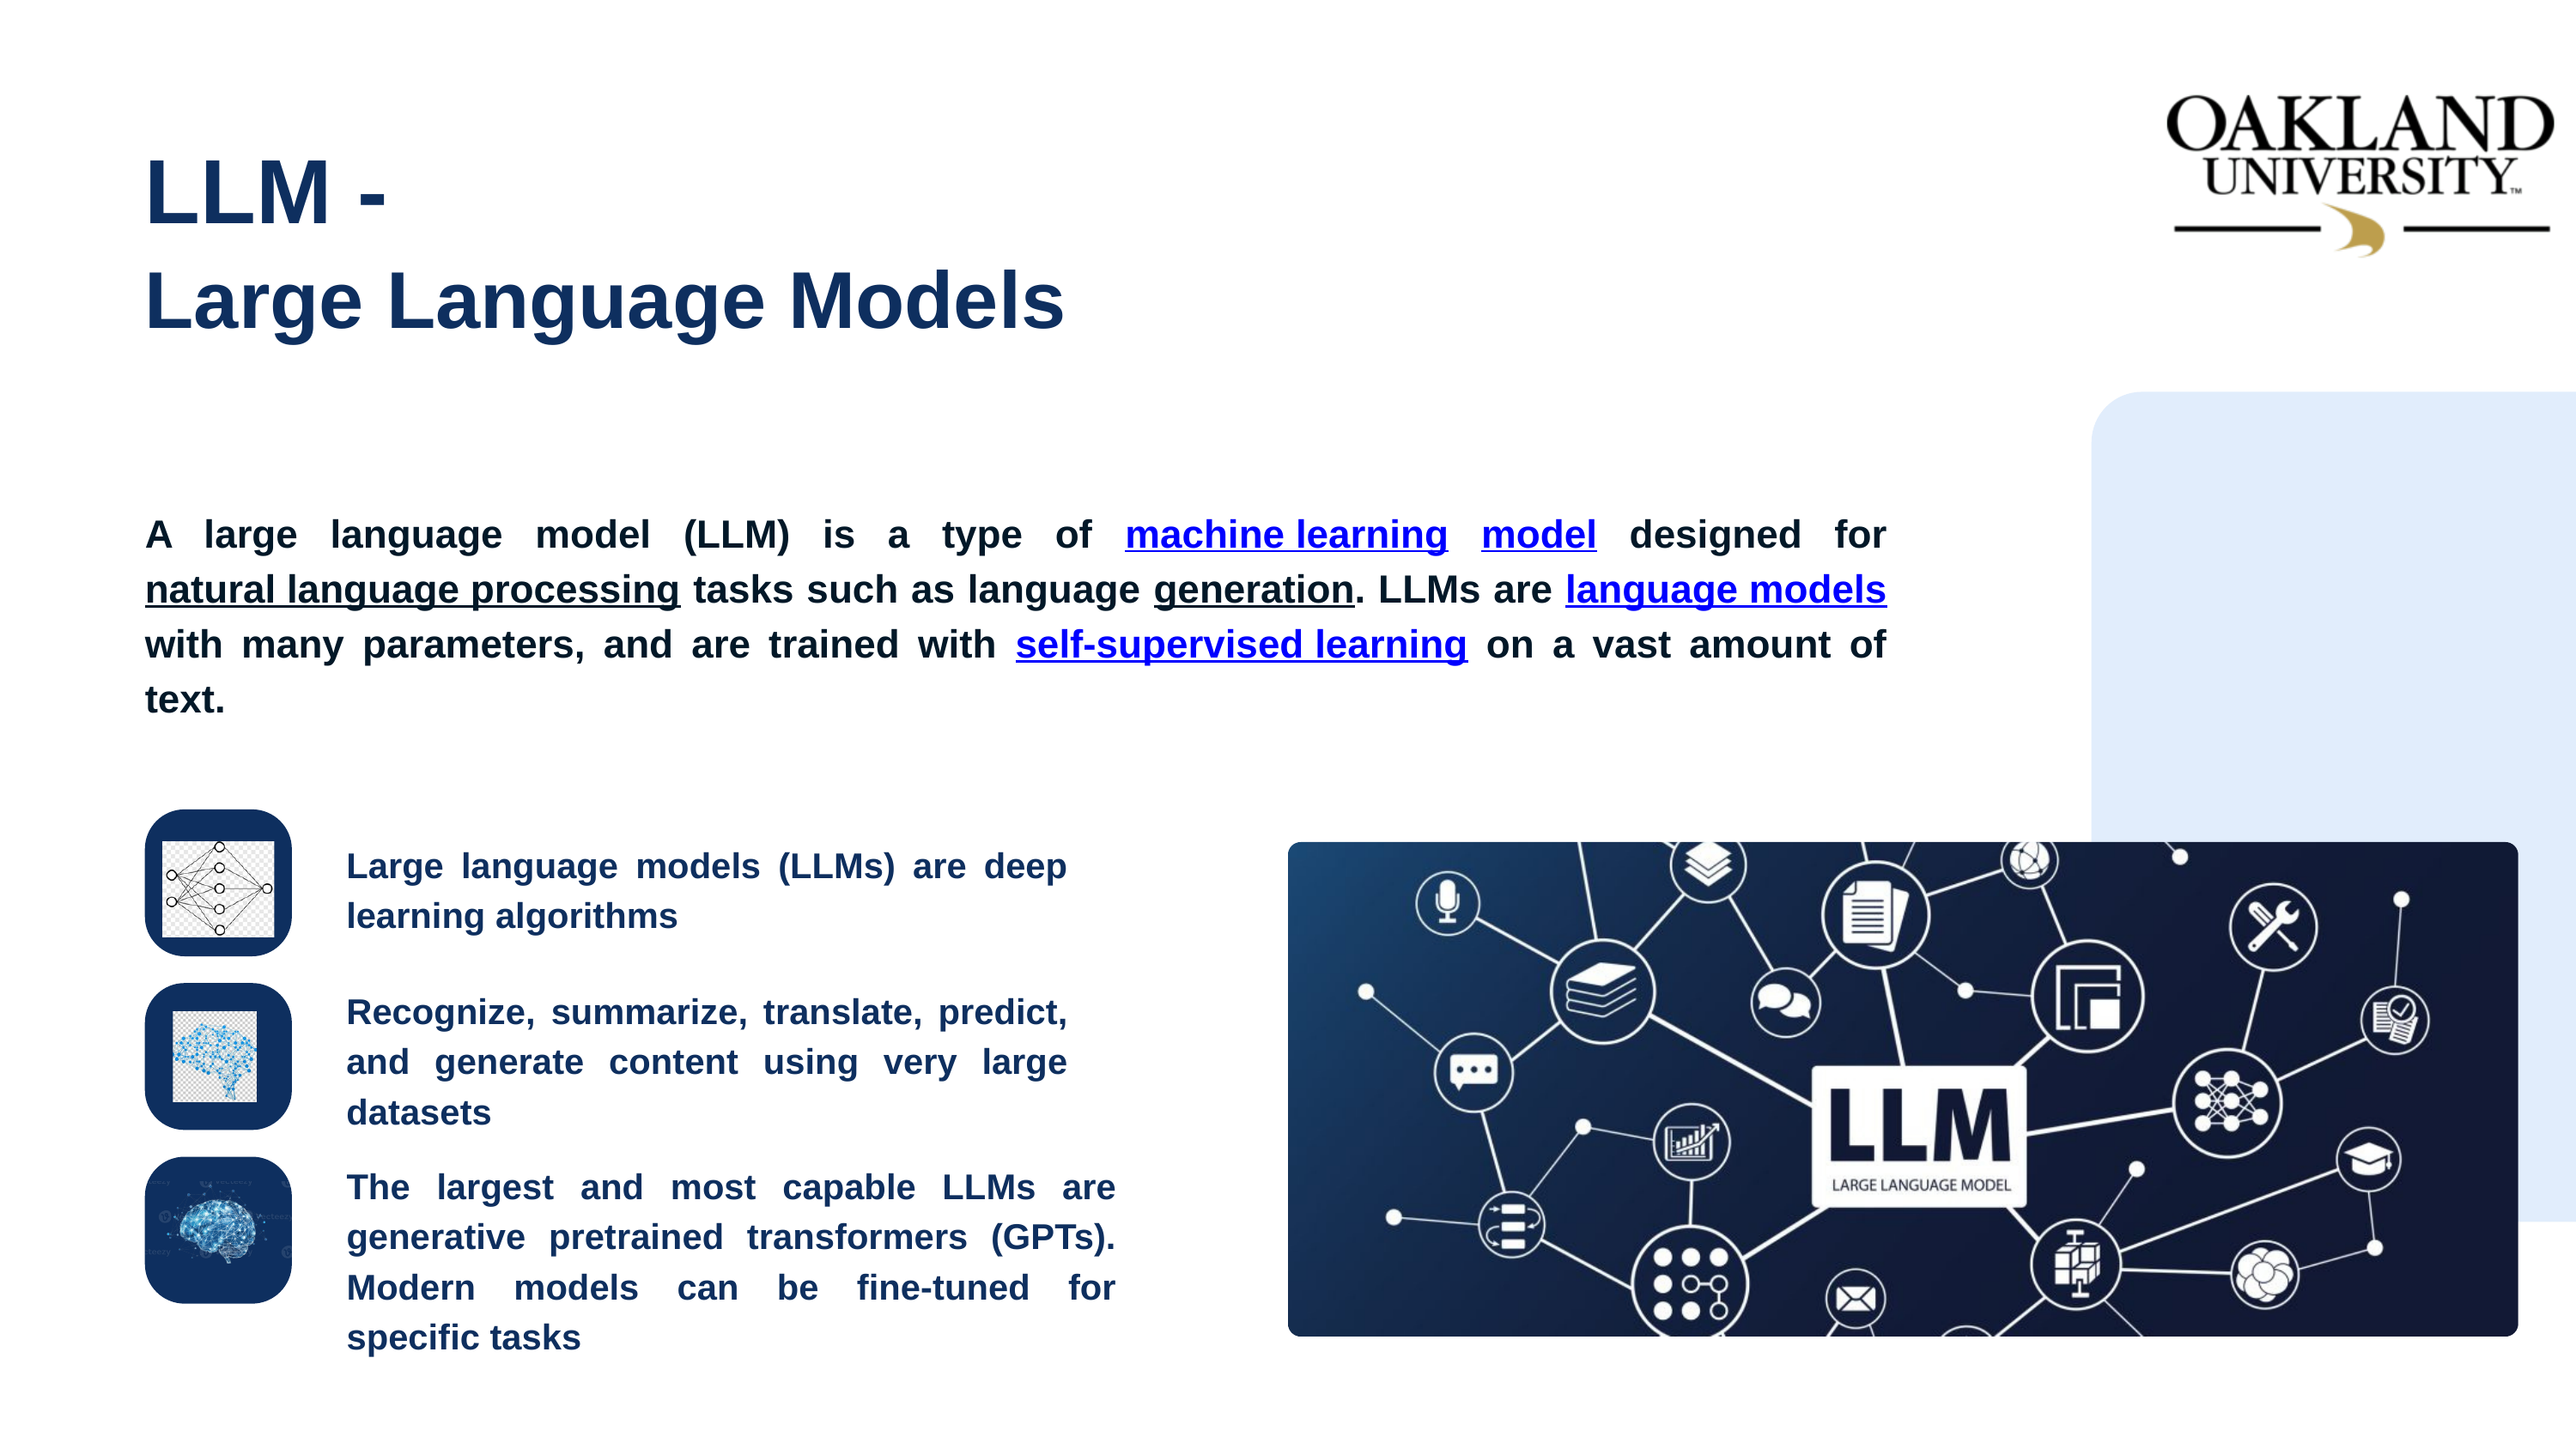

LLM -
Large Language Models

A large language model (LLM) is a type of machine learning model designed for natural language processing tasks such as language generation. LLMs are language models with many parameters, and are trained with self-supervised learning on a vast amount of text.

Large language models (LLMs) are deep learning algorithms

Recognize, summarize, translate, predict, and generate content using very large datasets

The largest and most capable LLMs are generative pretrained transformers (GPTs). Modern models can be fine-tuned for specific tasks